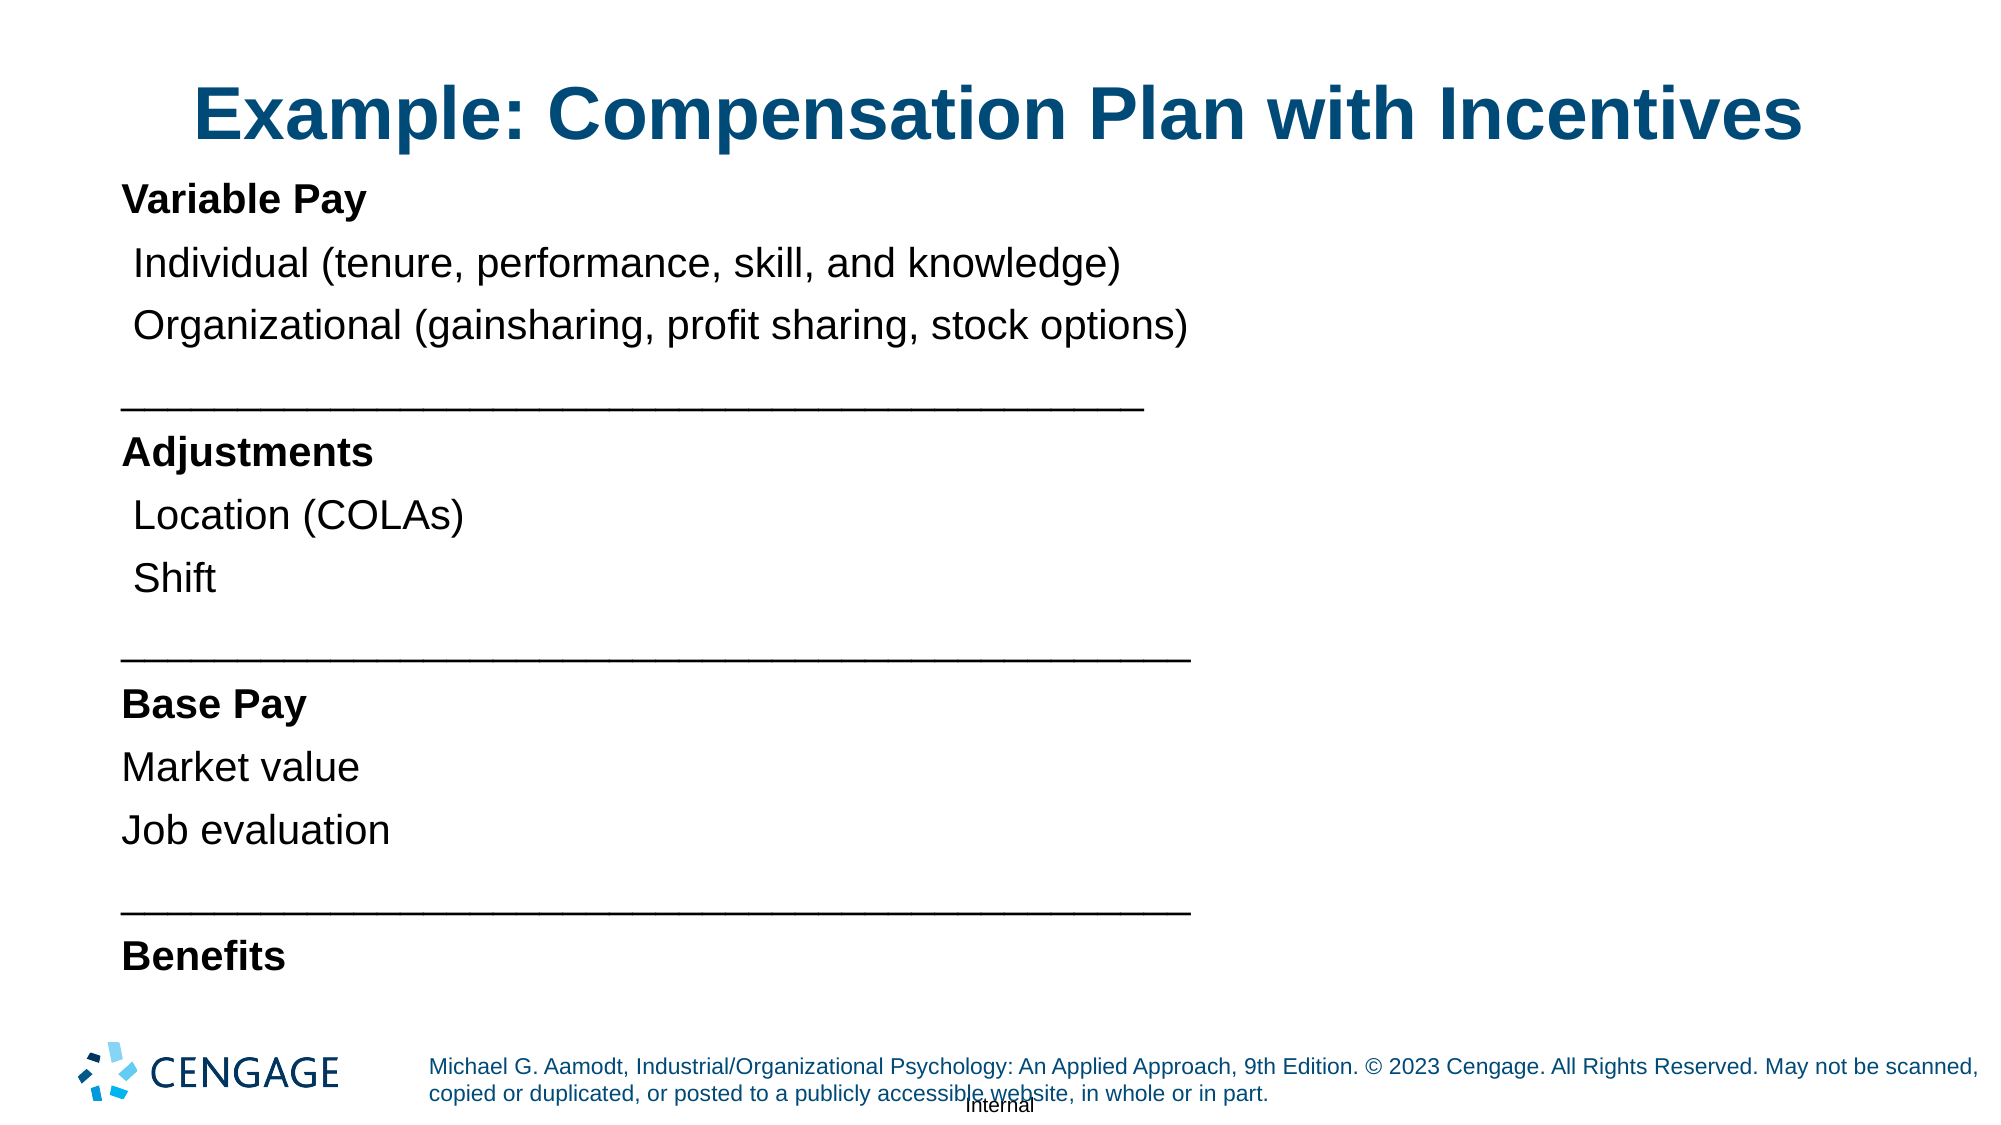

# Example: Compensation Plan with Incentives
Variable Pay
 Individual (tenure, performance, skill, and knowledge)
 Organizational (gainsharing, profit sharing, stock options)
____________________________________________
Adjustments
 Location (COLAs)
 Shift
______________________________________________
Base Pay
Market value
Job evaluation
______________________________________________
Benefits